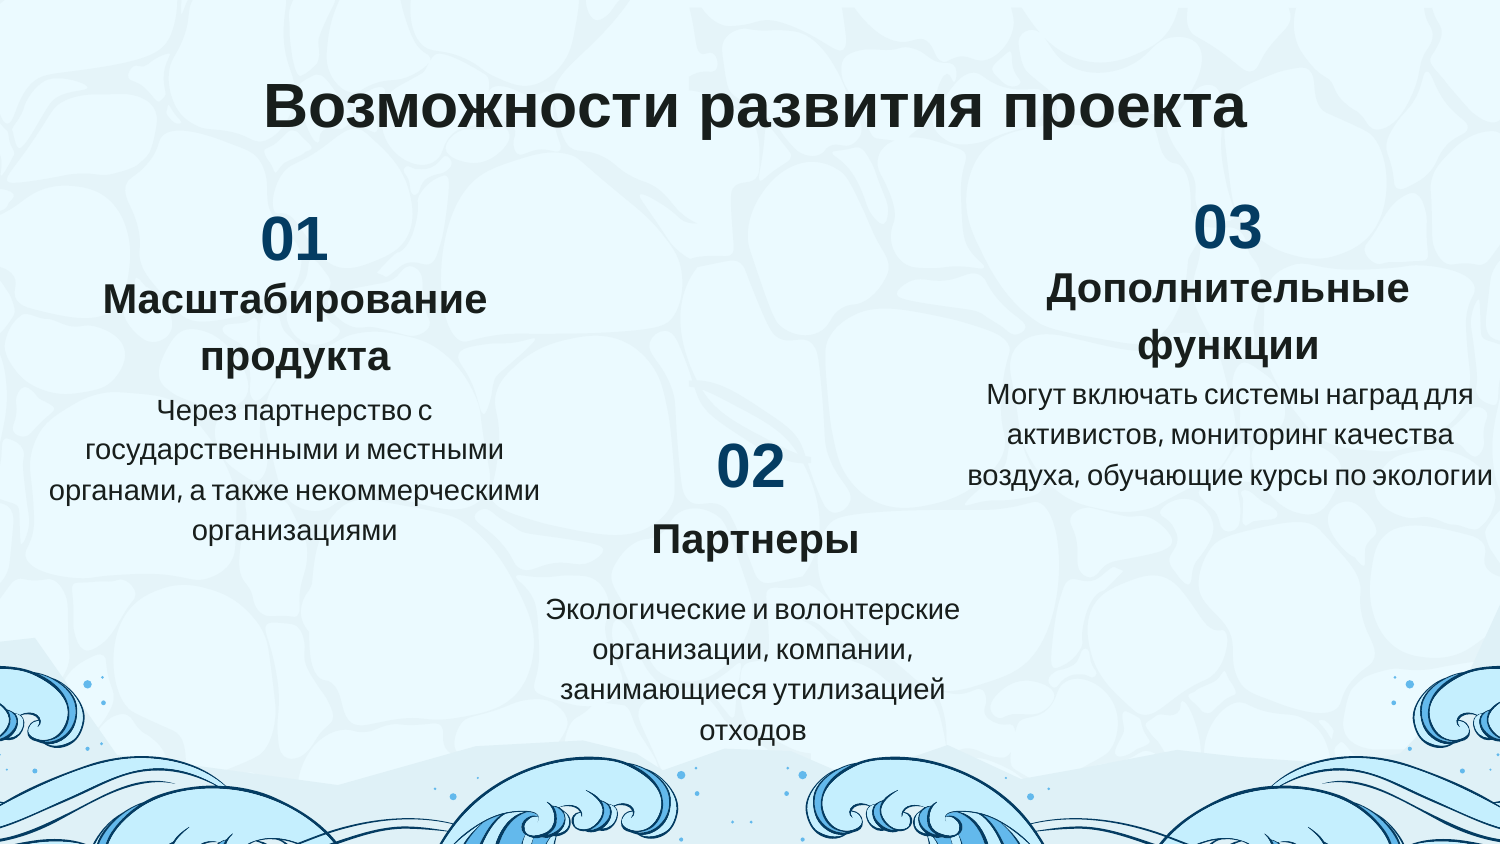

# Возможности развития проекта
03
01
Масштабирование продукта
Дополнительные функции
Могут включать системы наград для активистов, мониторинг качества воздуха, обучающие курсы по экологии
Через партнерство с государственными и местными органами, а также некоммерческими организациями
02
Партнеры
Экологические и волонтерские организации, компании, занимающиеся утилизацией отходов